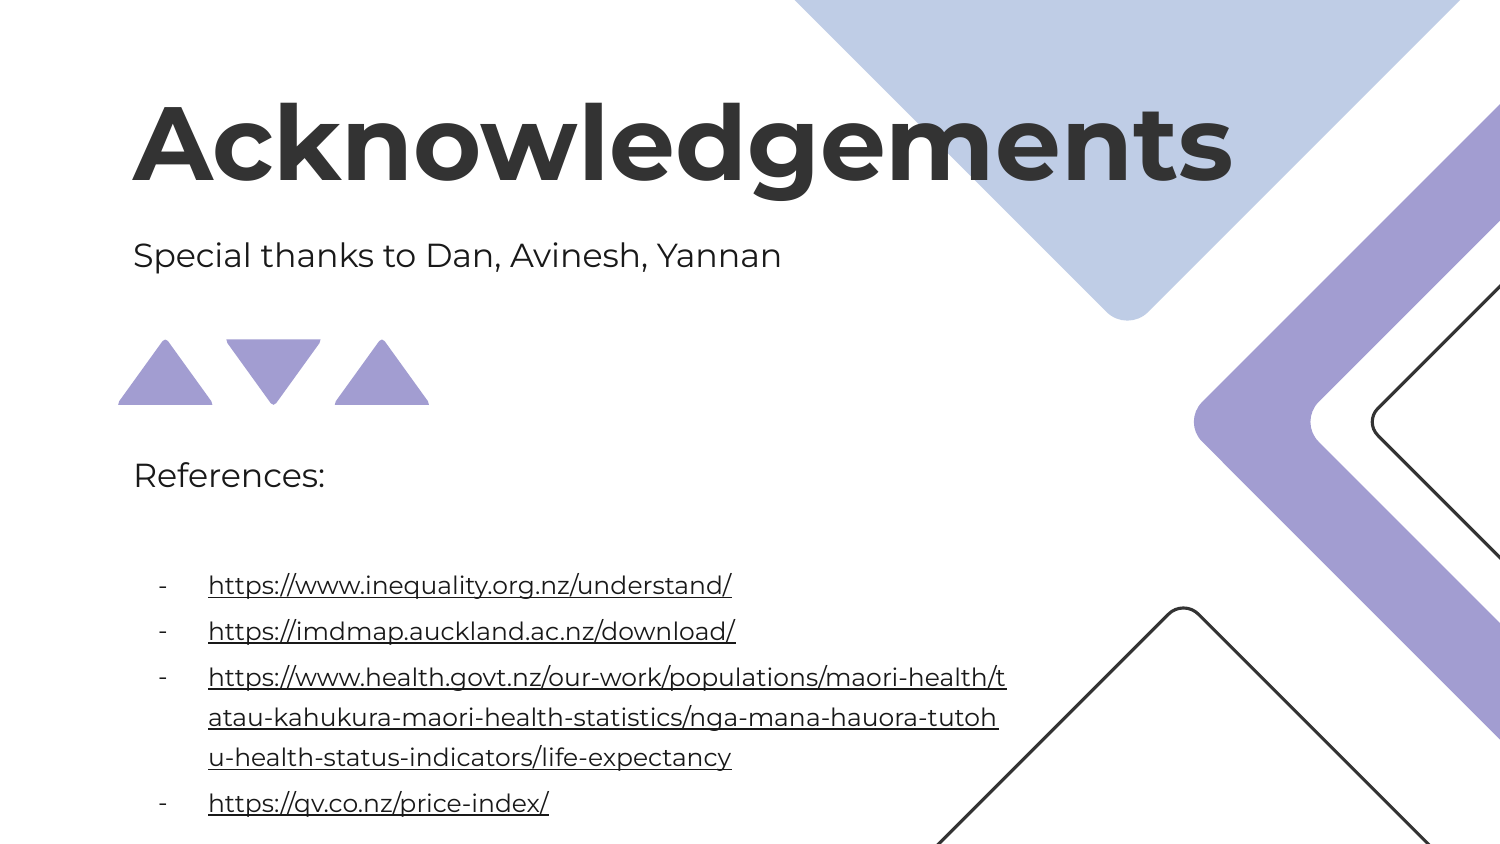

# Acknowledgements
Special thanks to Dan, Avinesh, Yannan

References:
https://www.inequality.org.nz/understand/
https://imdmap.auckland.ac.nz/download/
https://www.health.govt.nz/our-work/populations/maori-health/tatau-kahukura-maori-health-statistics/nga-mana-hauora-tutohu-health-status-indicators/life-expectancy
https://qv.co.nz/price-index/